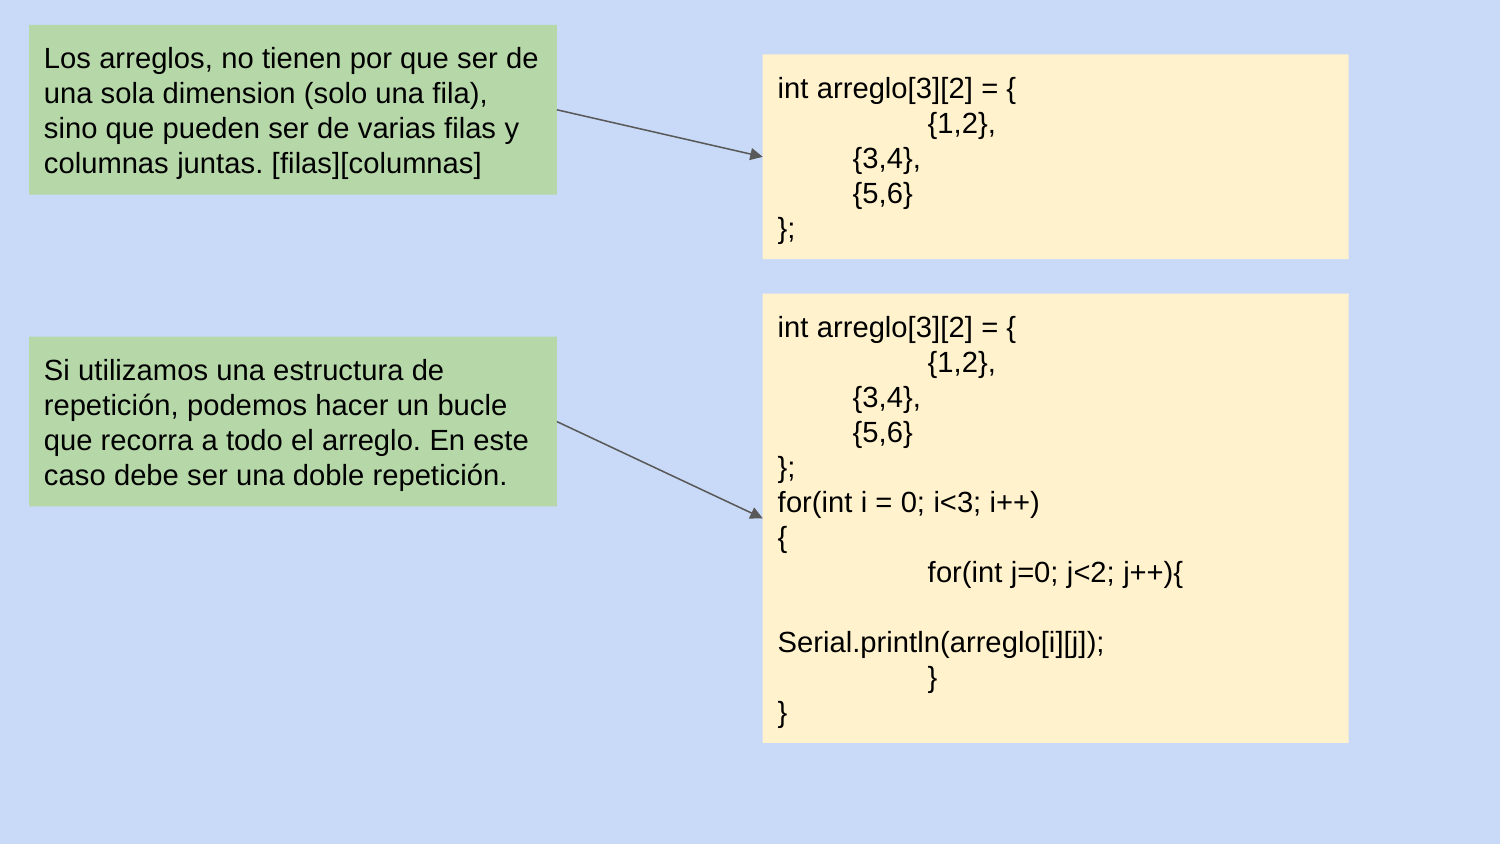

Los arreglos, no tienen por que ser de una sola dimension (solo una fila), sino que pueden ser de varias filas y columnas juntas. [filas][columnas]
int arreglo[3][2] = {
	{1,2},
{3,4},
{5,6}
};
int arreglo[3][2] = {
	{1,2},
{3,4},
{5,6}
};
for(int i = 0; i<3; i++)
{
	for(int j=0; j<2; j++){
		Serial.println(arreglo[i][j]);
	}
}
Si utilizamos una estructura de repetición, podemos hacer un bucle que recorra a todo el arreglo. En este caso debe ser una doble repetición.